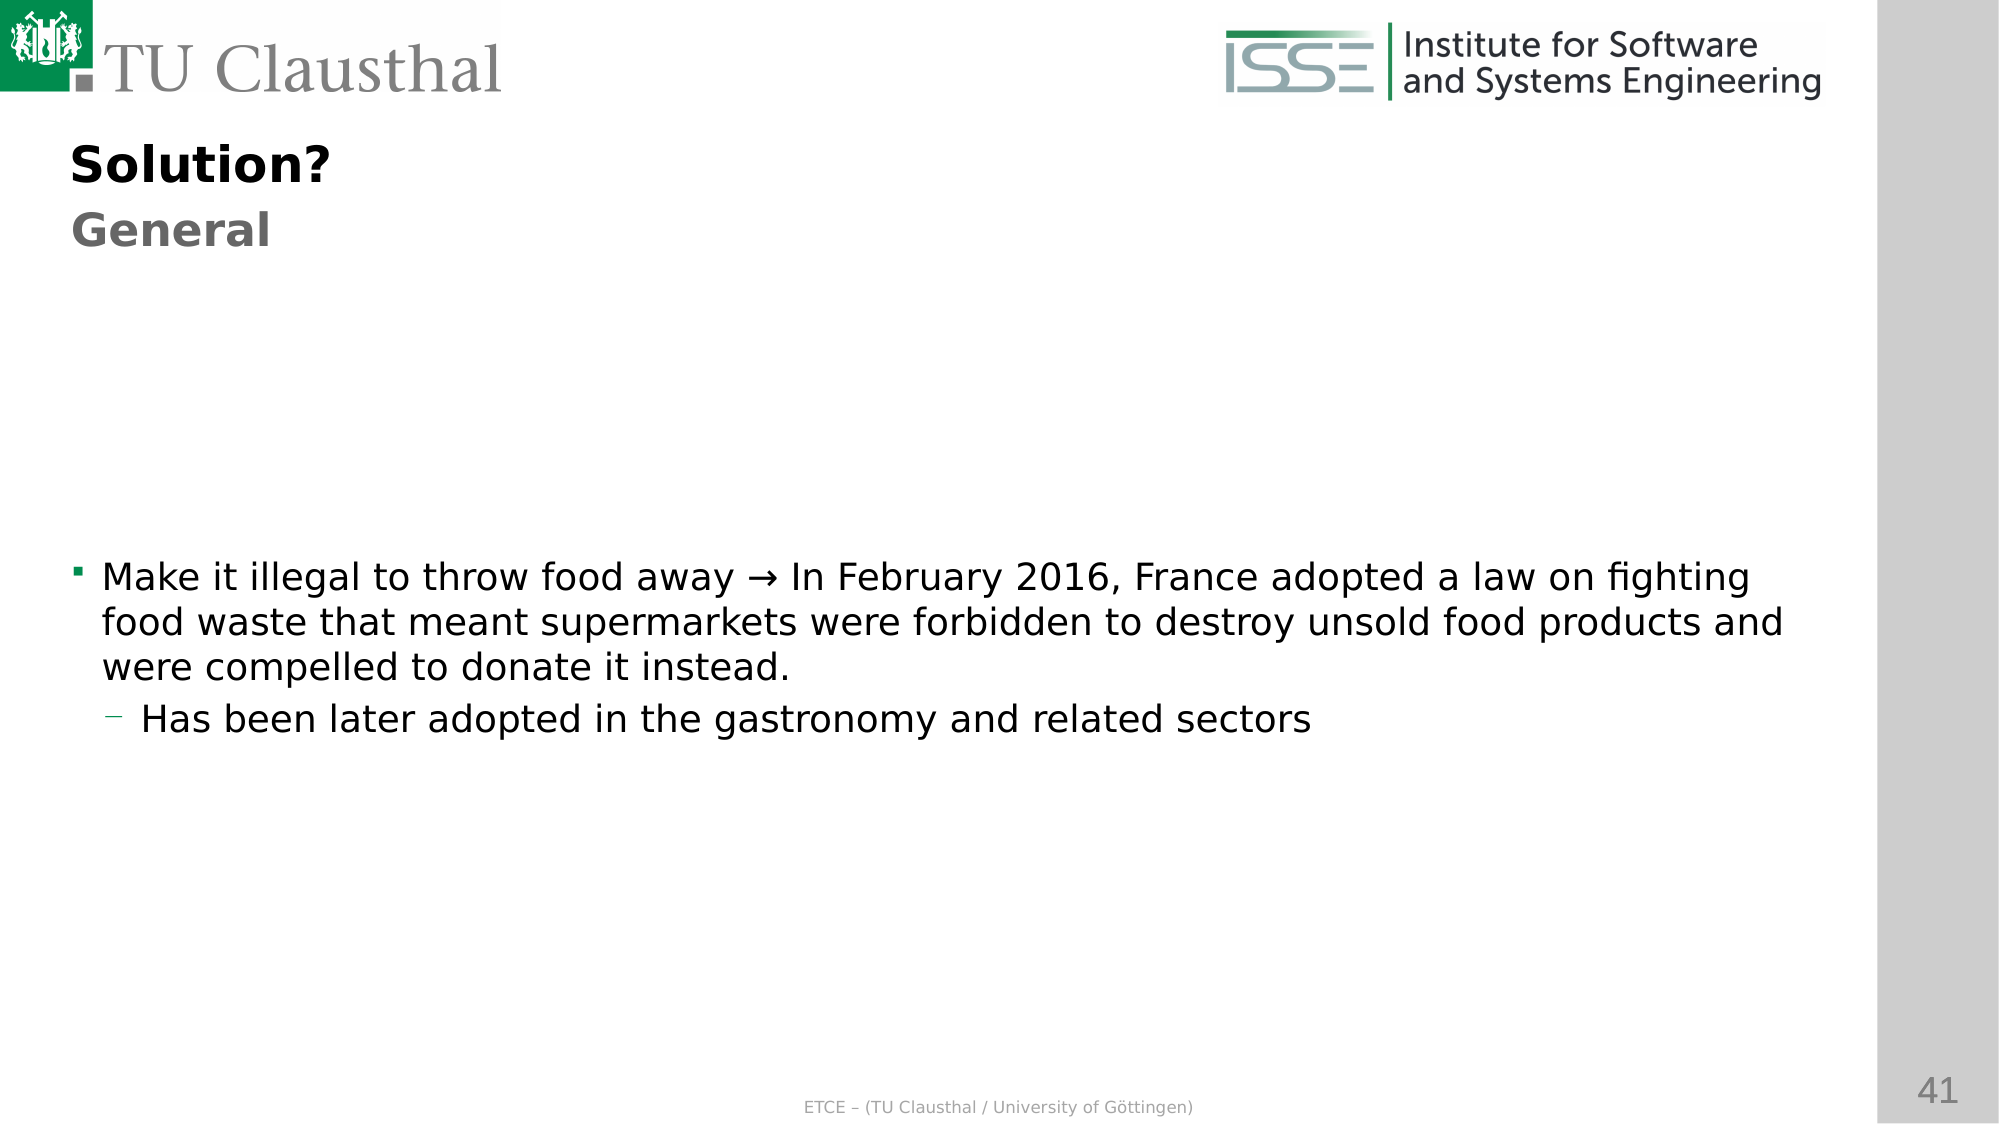

Solution?
General

Make it illegal to throw food away → In February 2016, France adopted a law on fighting food waste that meant supermarkets were forbidden to destroy unsold food products and were compelled to donate it instead.
Has been later adopted in the gastronomy and related sectors